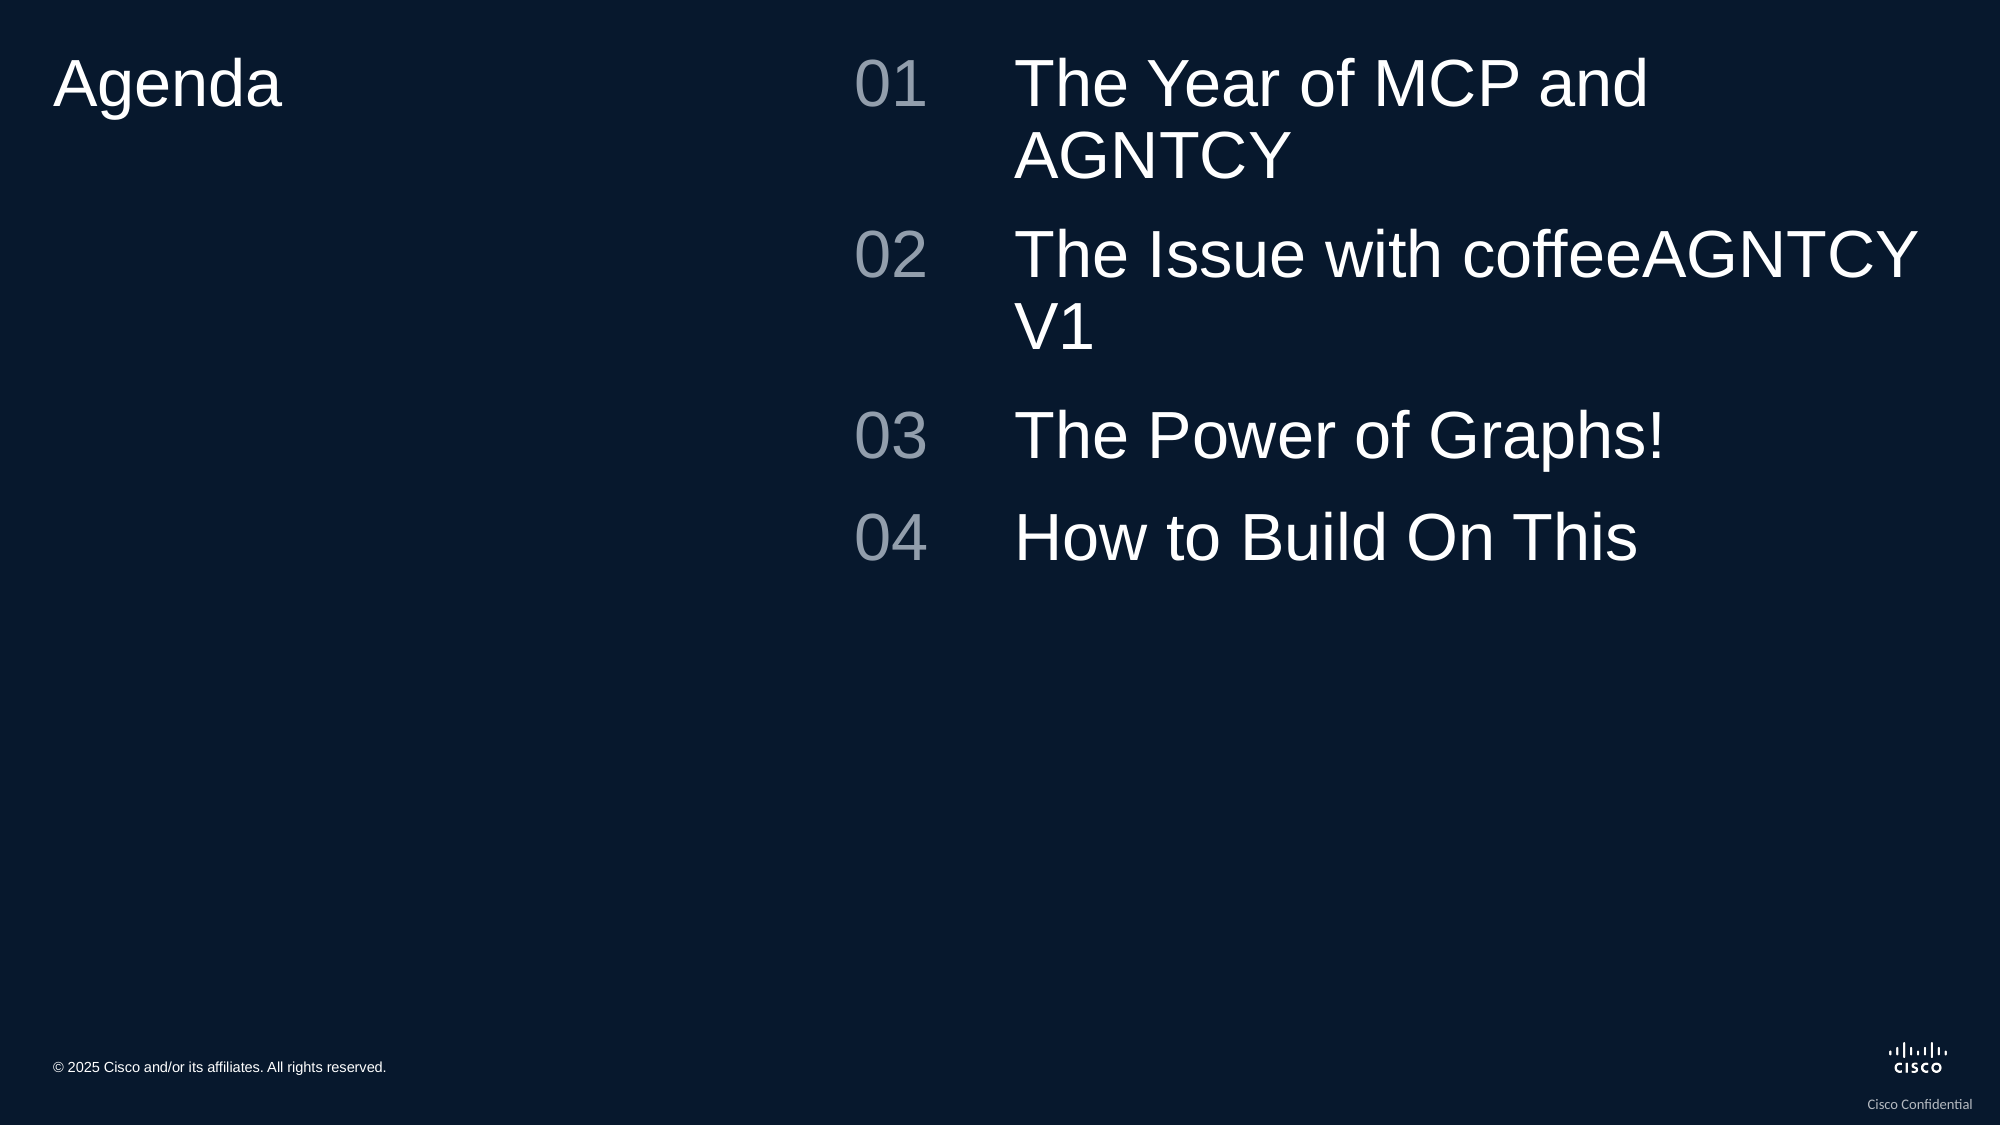

01
The Year of MCP and  AGNTCY
# Agenda
02
The Issue with coffeeAGNTCY V1
03
The Power of Graphs!
04
How to Build On This